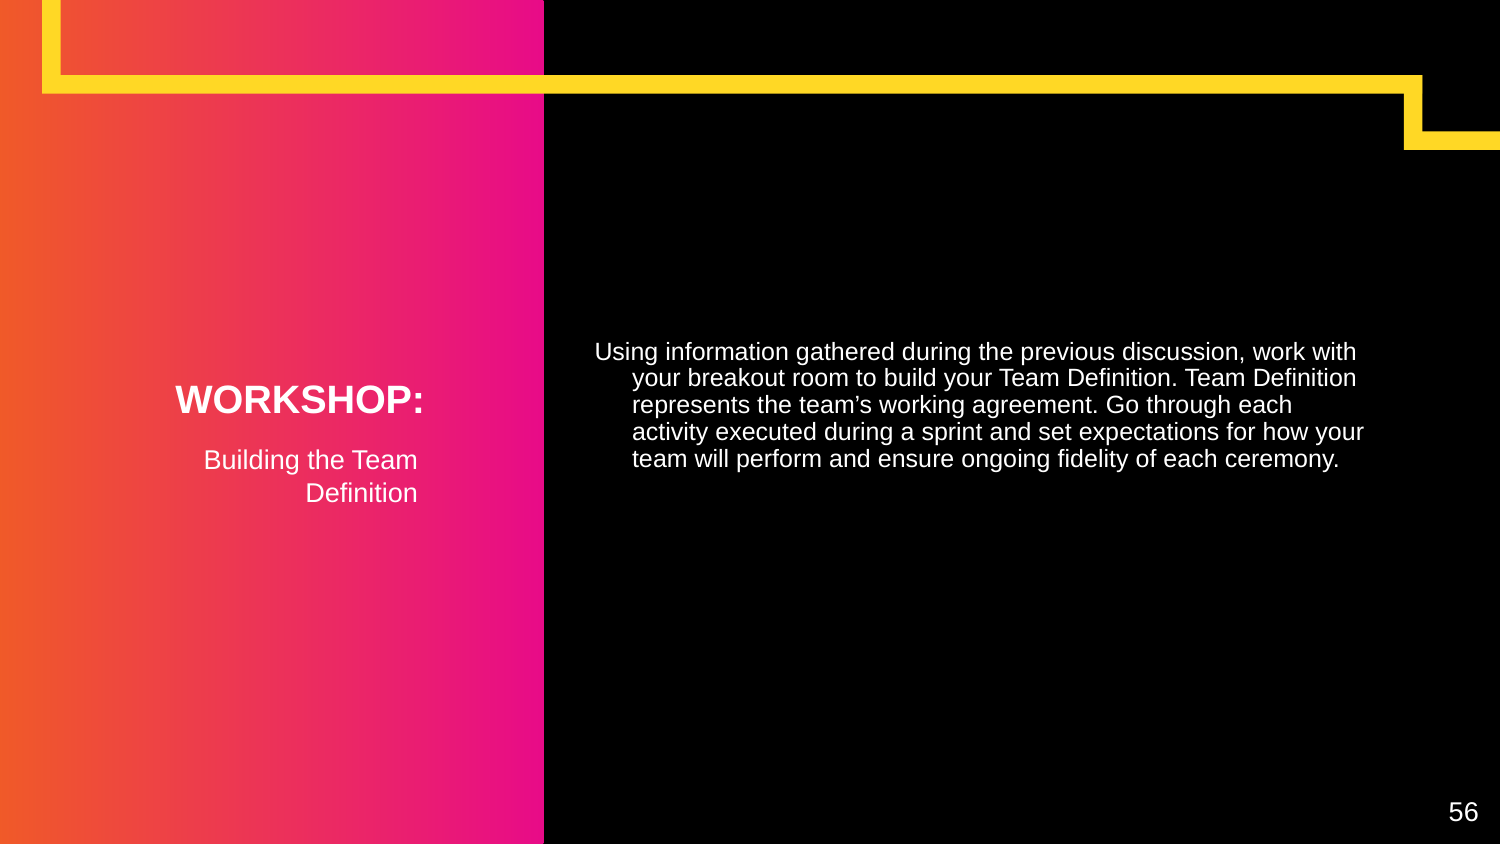

Using information gathered during the previous discussion, work with your breakout room to build your Team Definition. Team Definition represents the team’s working agreement. Go through each activity executed during a sprint and set expectations for how your team will perform and ensure ongoing fidelity of each ceremony.
# WORKSHOP:
Building the Team Definition
56